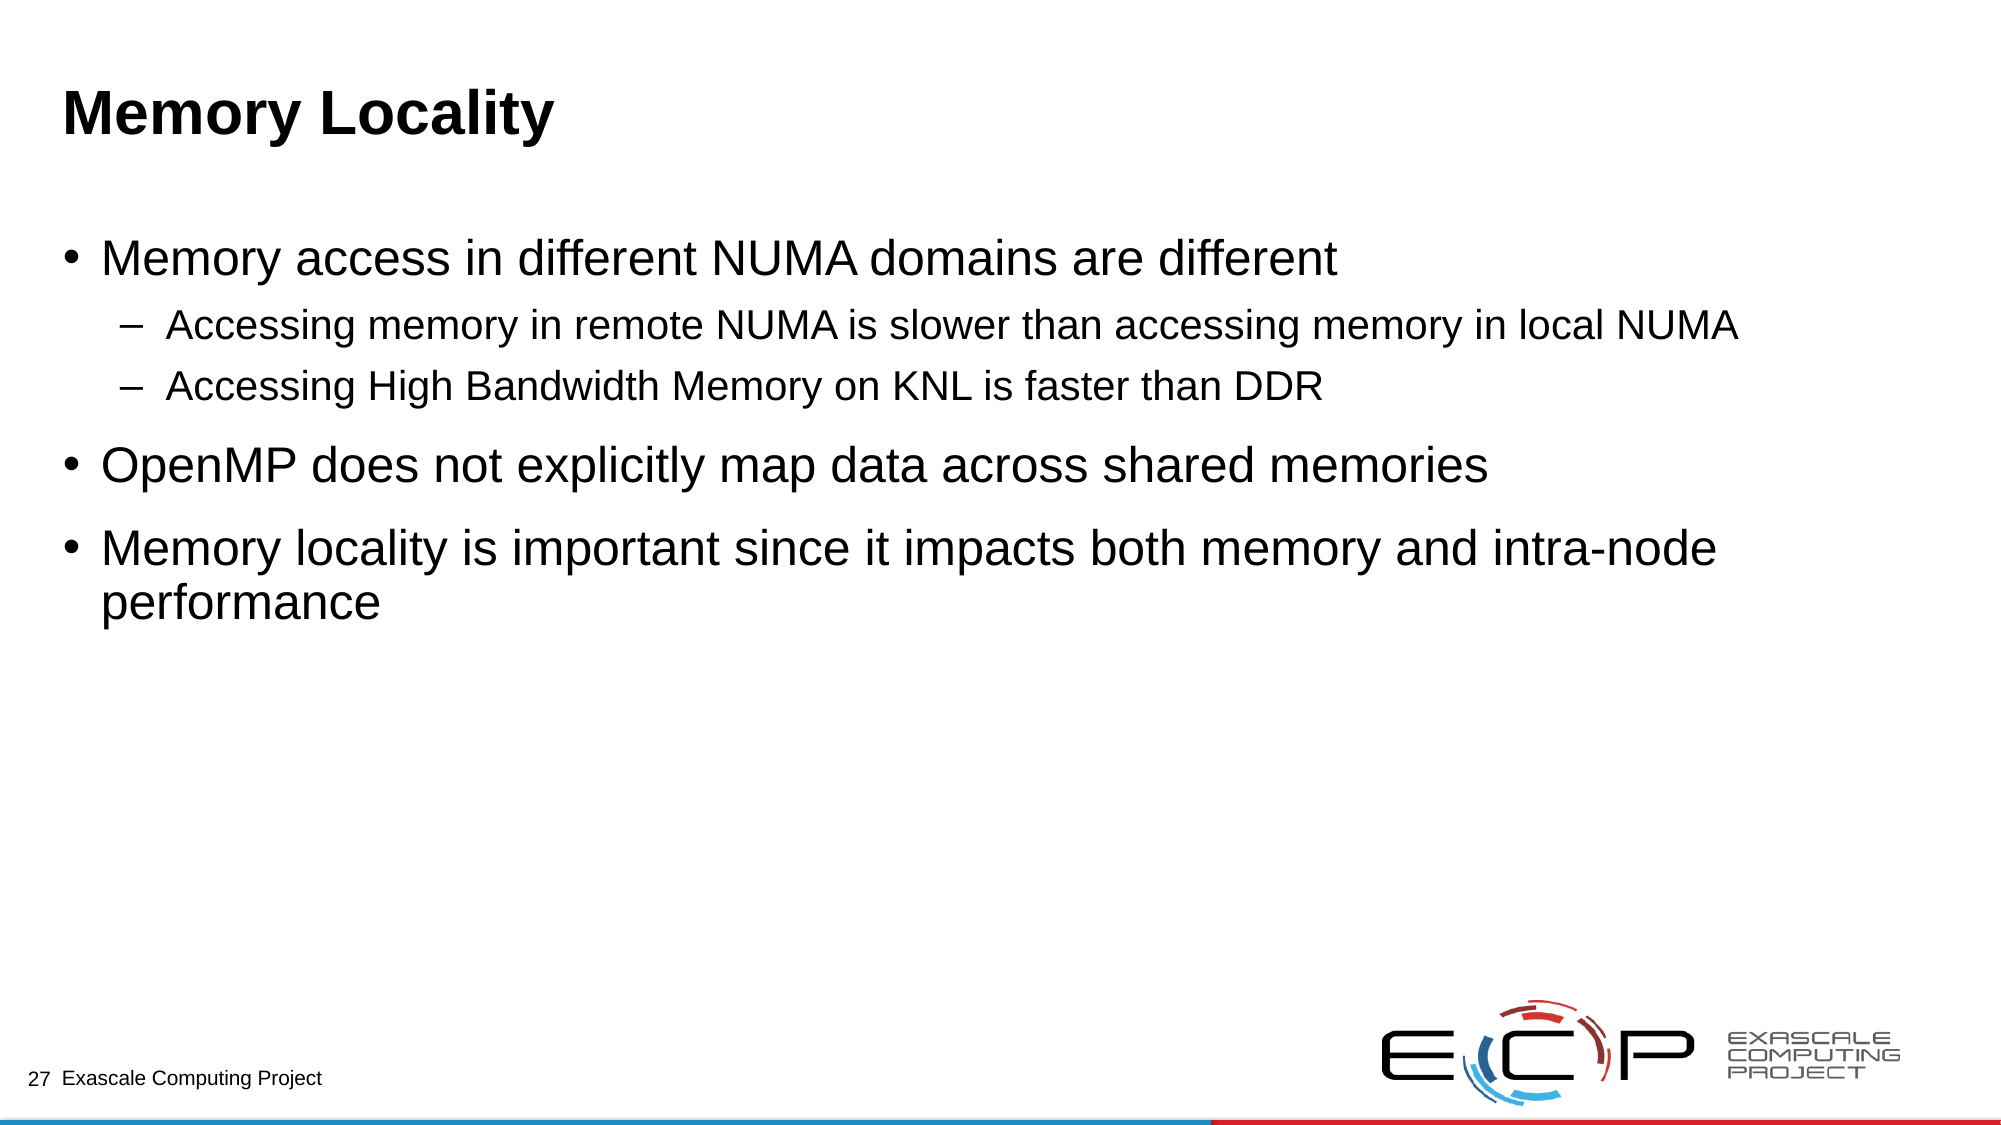

# Memory Locality
Memory access in different NUMA domains are different
Accessing memory in remote NUMA is slower than accessing memory in local NUMA
Accessing High Bandwidth Memory on KNL is faster than DDR
OpenMP does not explicitly map data across shared memories
Memory locality is important since it impacts both memory and intra-node performance